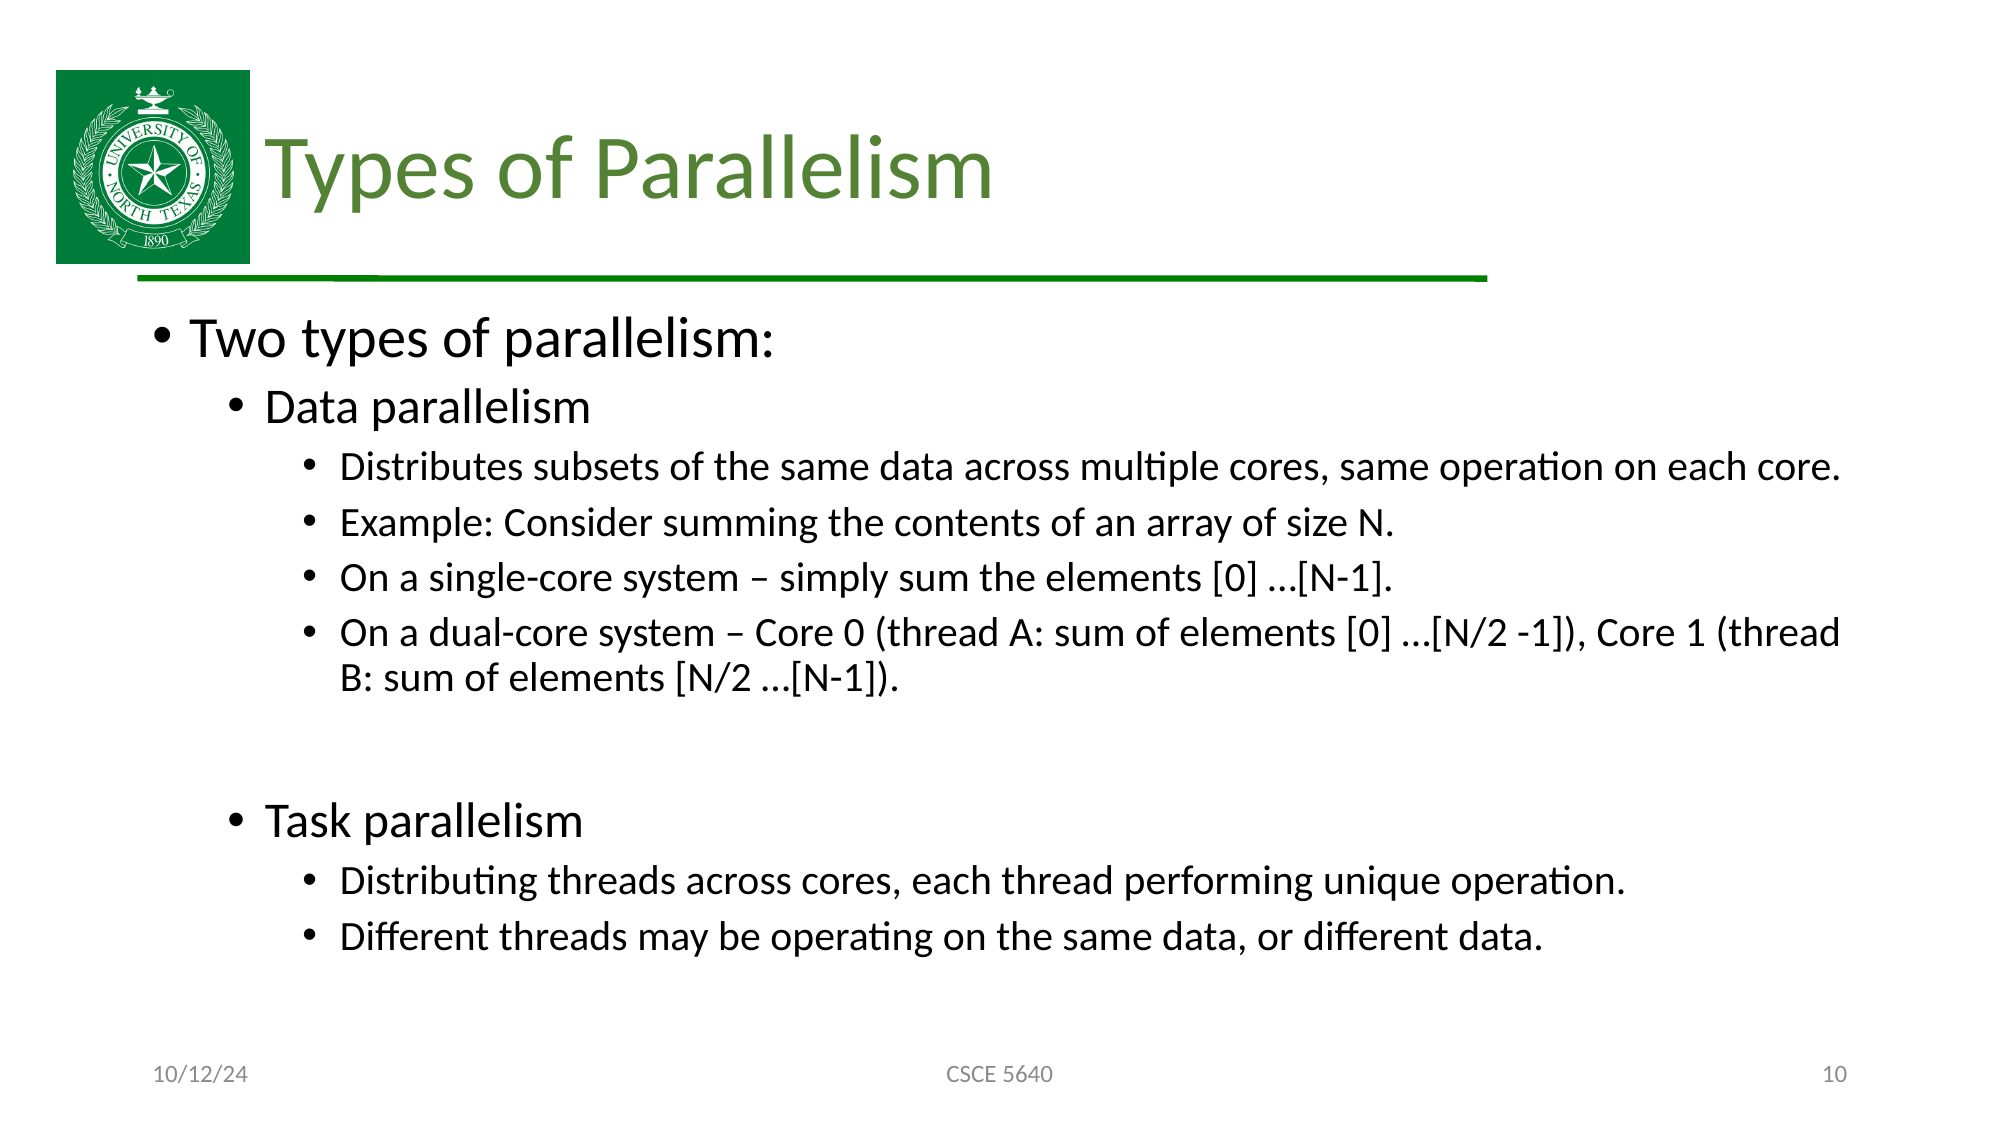

# Types of Parallelism
Two types of parallelism:
Data parallelism
Distributes subsets of the same data across multiple cores, same operation on each core.
Example: Consider summing the contents of an array of size N.
On a single-core system – simply sum the elements [0] …[N-1].
On a dual-core system – Core 0 (thread A: sum of elements [0] …[N/2 -1]), Core 1 (thread B: sum of elements [N/2 …[N-1]).

Task parallelism
Distributing threads across cores, each thread performing unique operation.
Different threads may be operating on the same data, or different data.

10/12/24
CSCE 5640
10